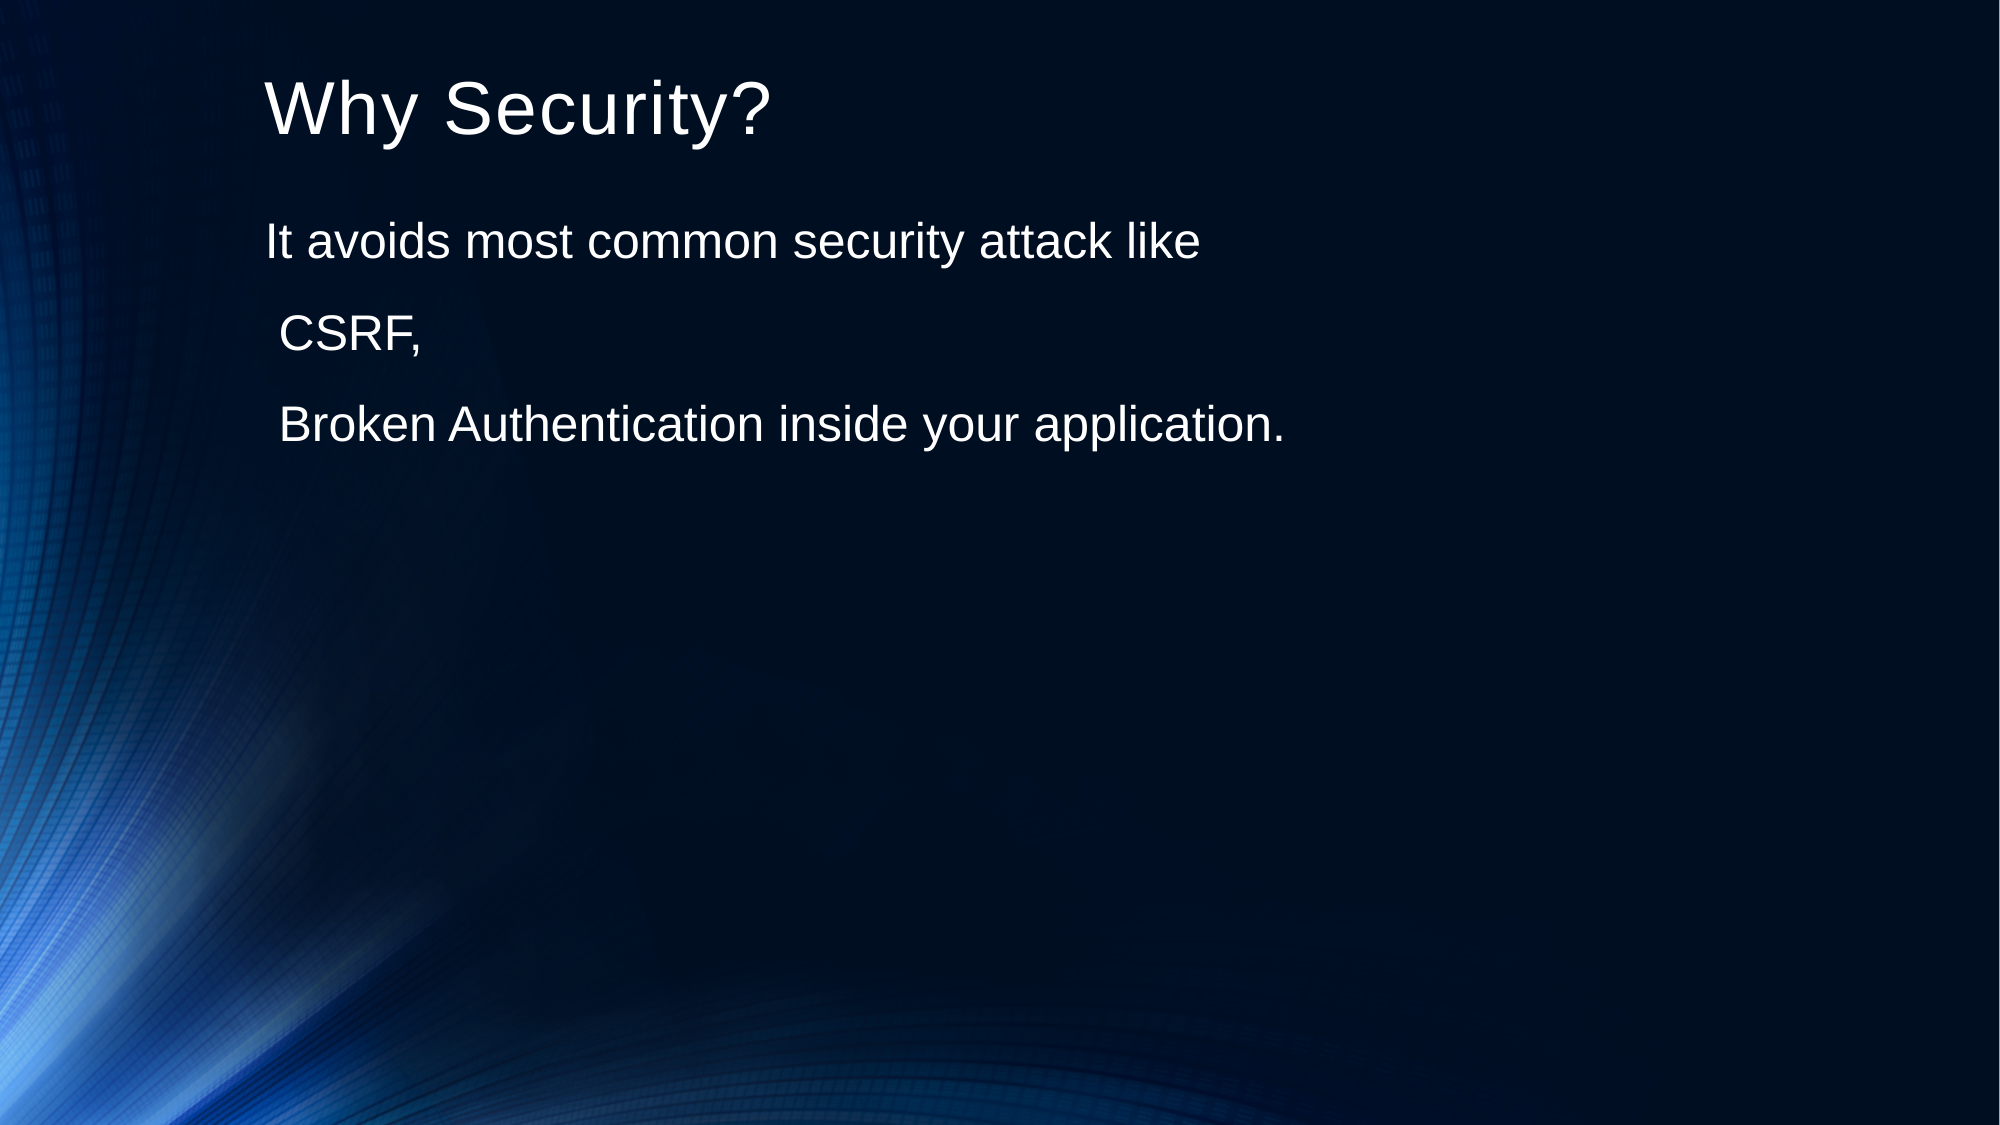

# Why Security?
It avoids most common security attack like
 CSRF,
 Broken Authentication inside your application.